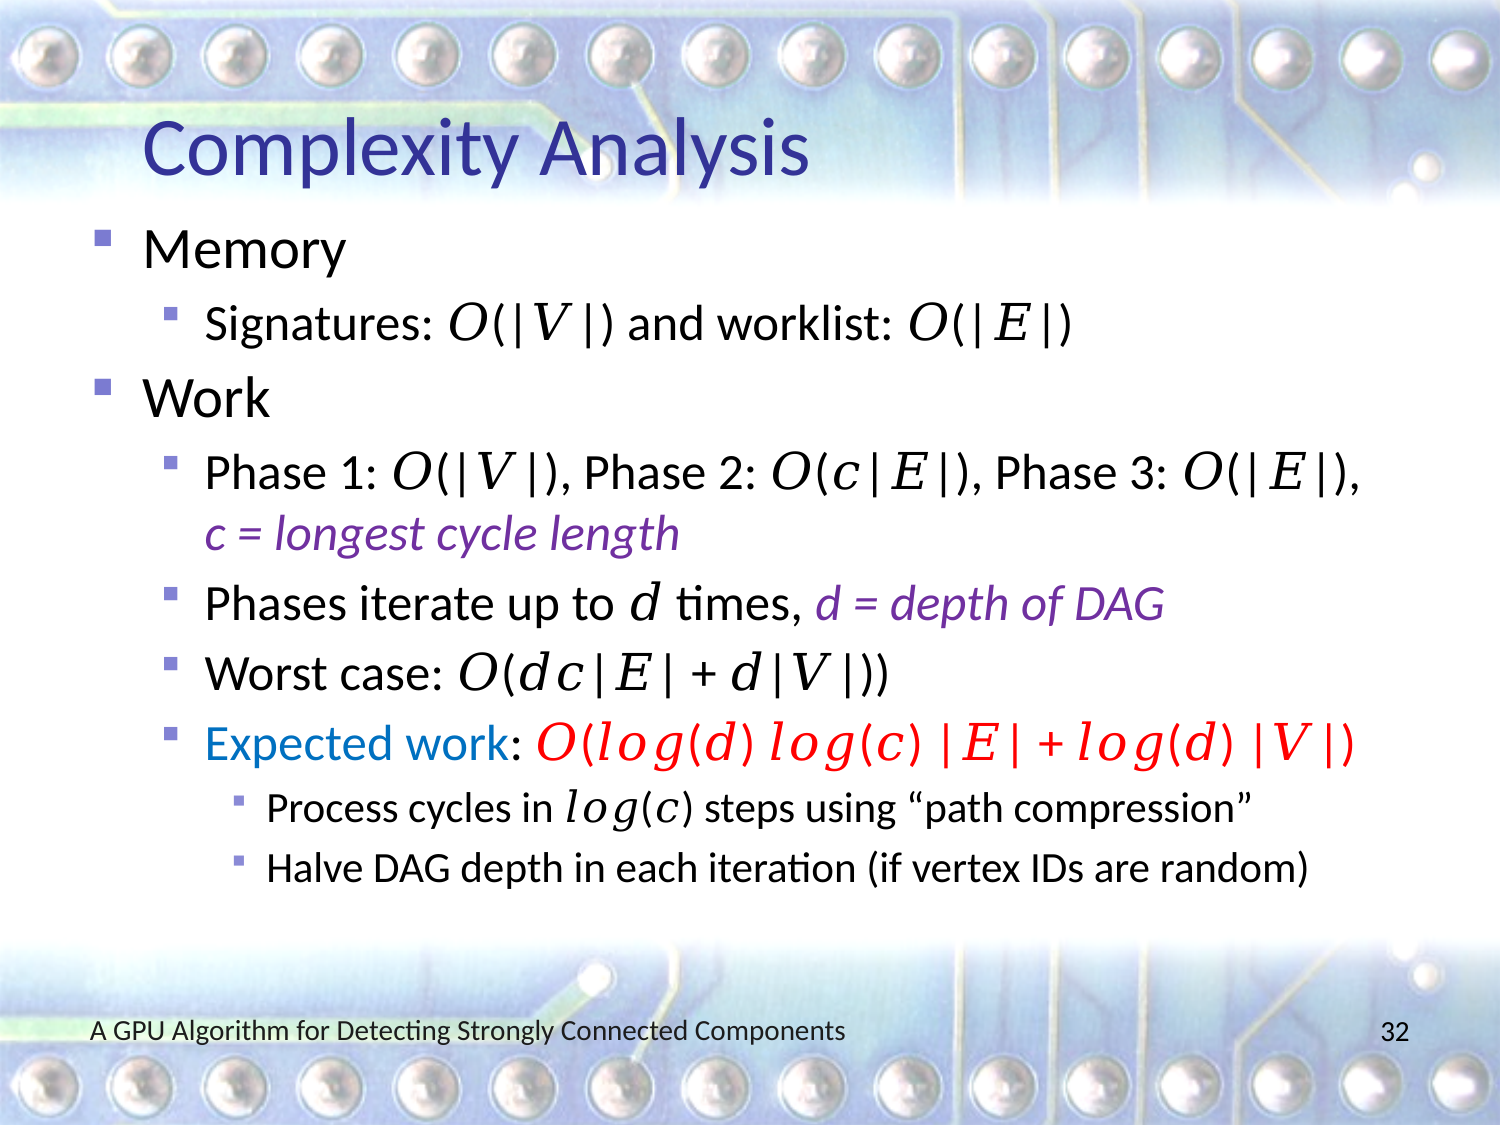

# Complexity Analysis
Memory
Signatures: 𝑂(|𝑉|) and worklist: 𝑂(|𝐸|)
Work
Phase 1: 𝑂(|𝑉|), Phase 2: 𝑂(𝑐|𝐸|), Phase 3: 𝑂(|𝐸|),
c = longest cycle length
Phases iterate up to 𝑑 times, d = depth of DAG
Worst case: 𝑂(𝑑𝑐|𝐸| + 𝑑|𝑉|))
Expected work: 𝑂(𝑙𝑜𝑔(𝑑) 𝑙𝑜𝑔(𝑐) |𝐸| + 𝑙𝑜𝑔(𝑑) |𝑉|)
Process cycles in 𝑙𝑜𝑔(𝑐) steps using “path compression”
Halve DAG depth in each iteration (if vertex IDs are random)
A GPU Algorithm for Detecting Strongly Connected Components
32